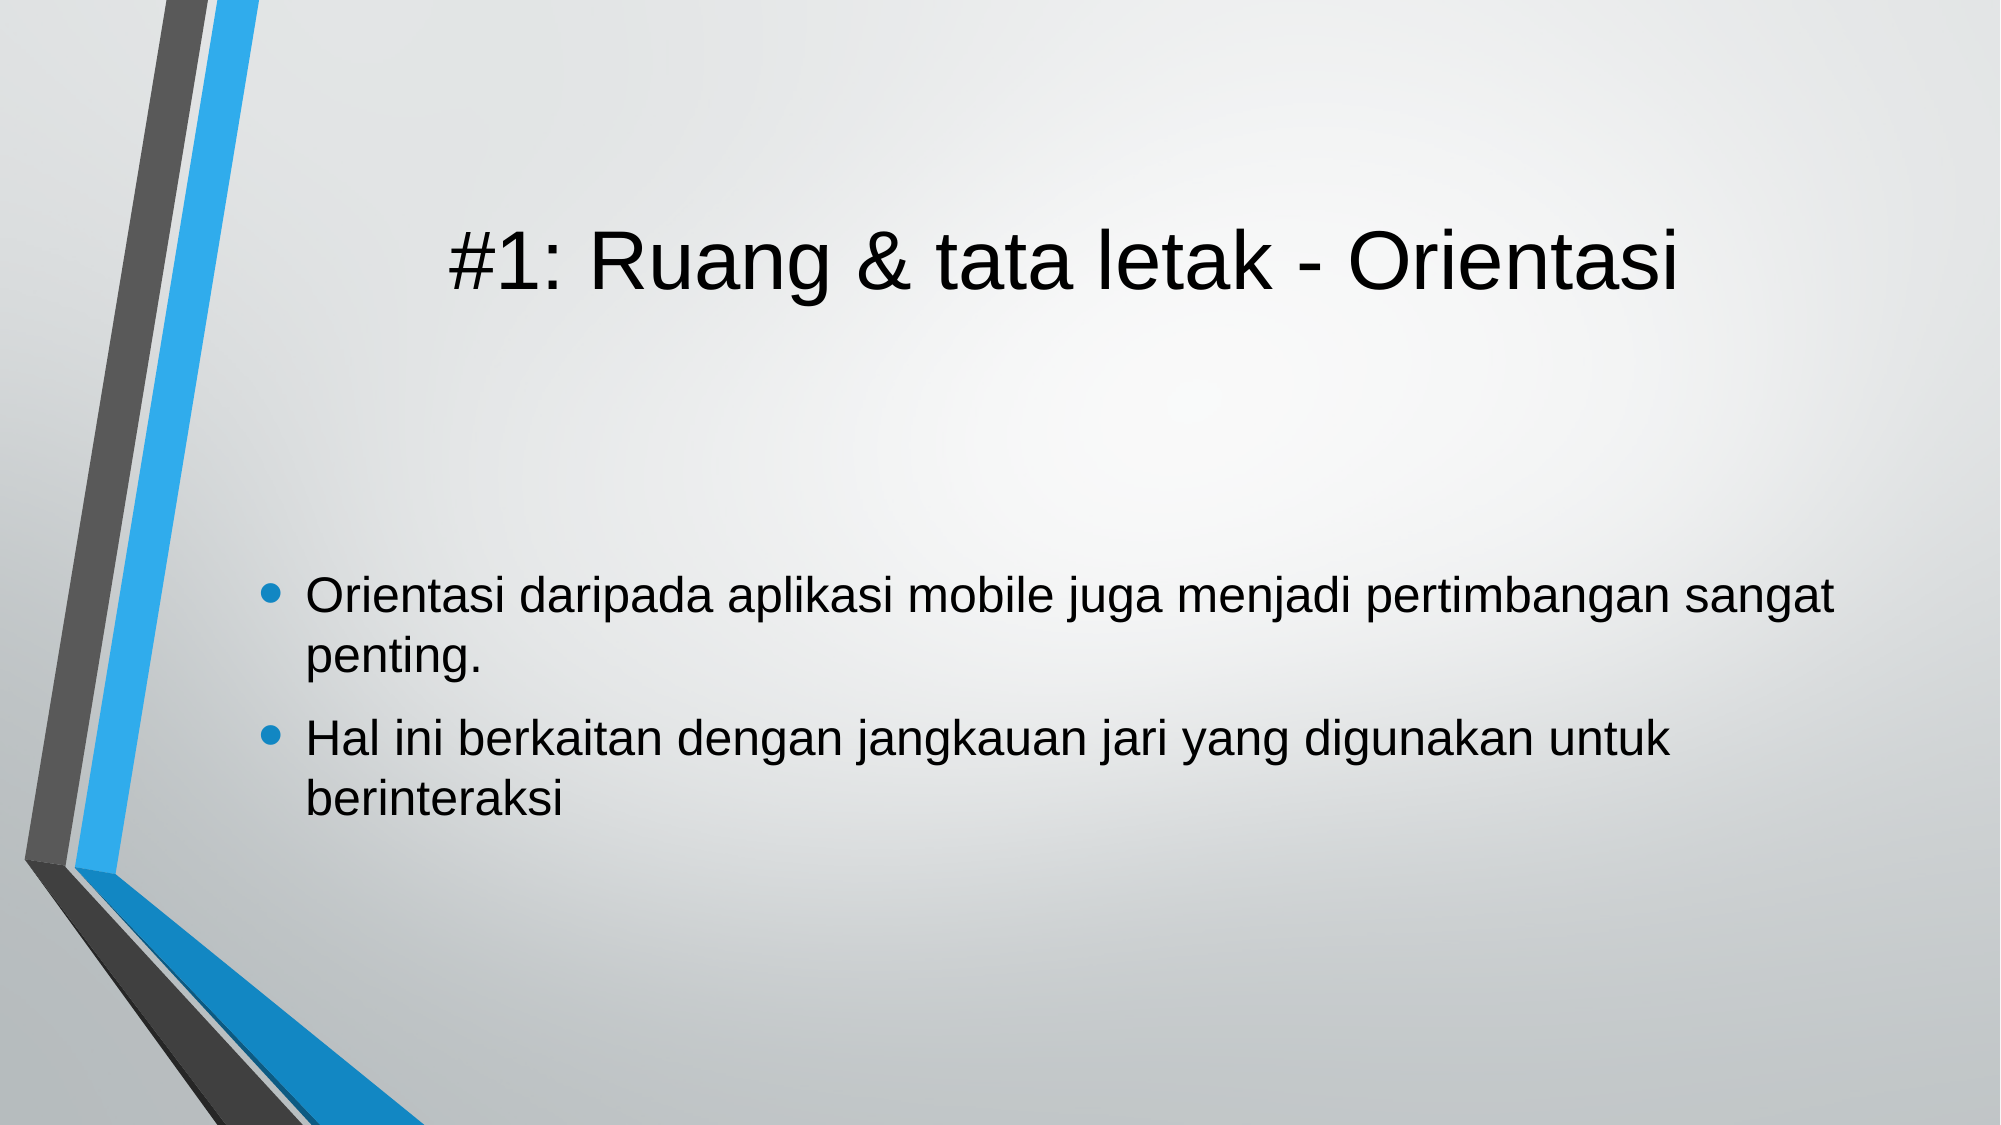

# #1: Ruang & tata letak - Orientasi
Orientasi daripada aplikasi mobile juga menjadi pertimbangan sangat penting.
Hal ini berkaitan dengan jangkauan jari yang digunakan untuk berinteraksi